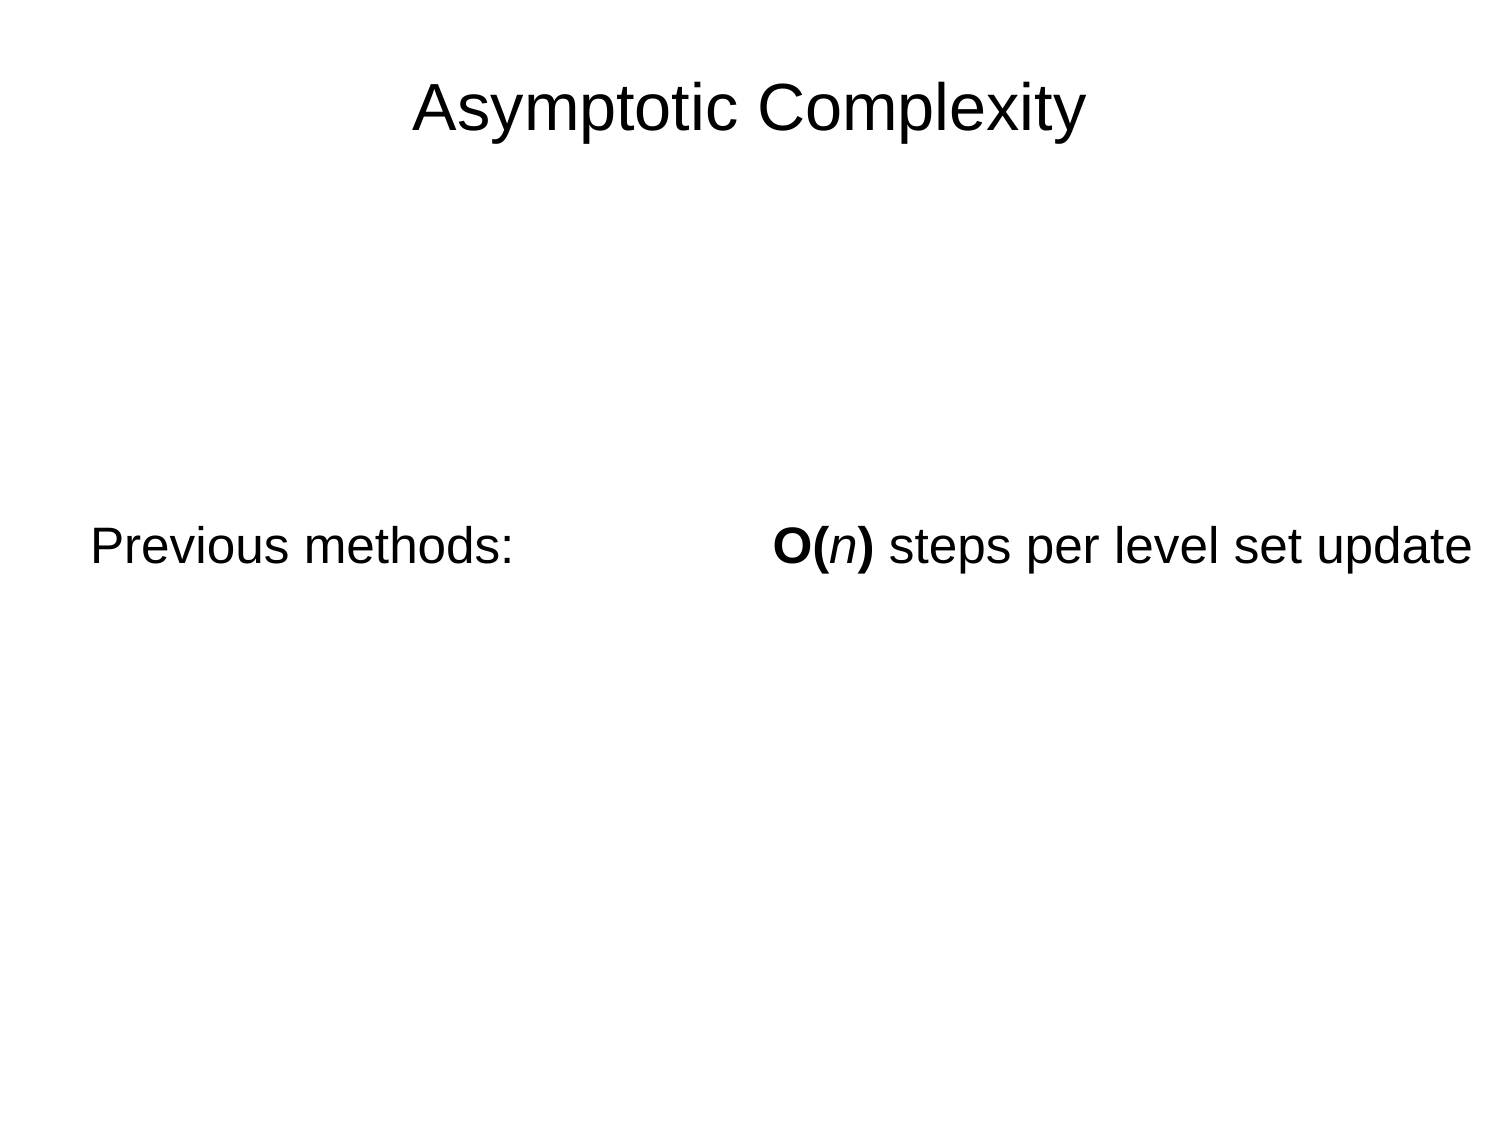

# Asymptotic Complexity

Previous methods:	 	O(n) steps per level set update